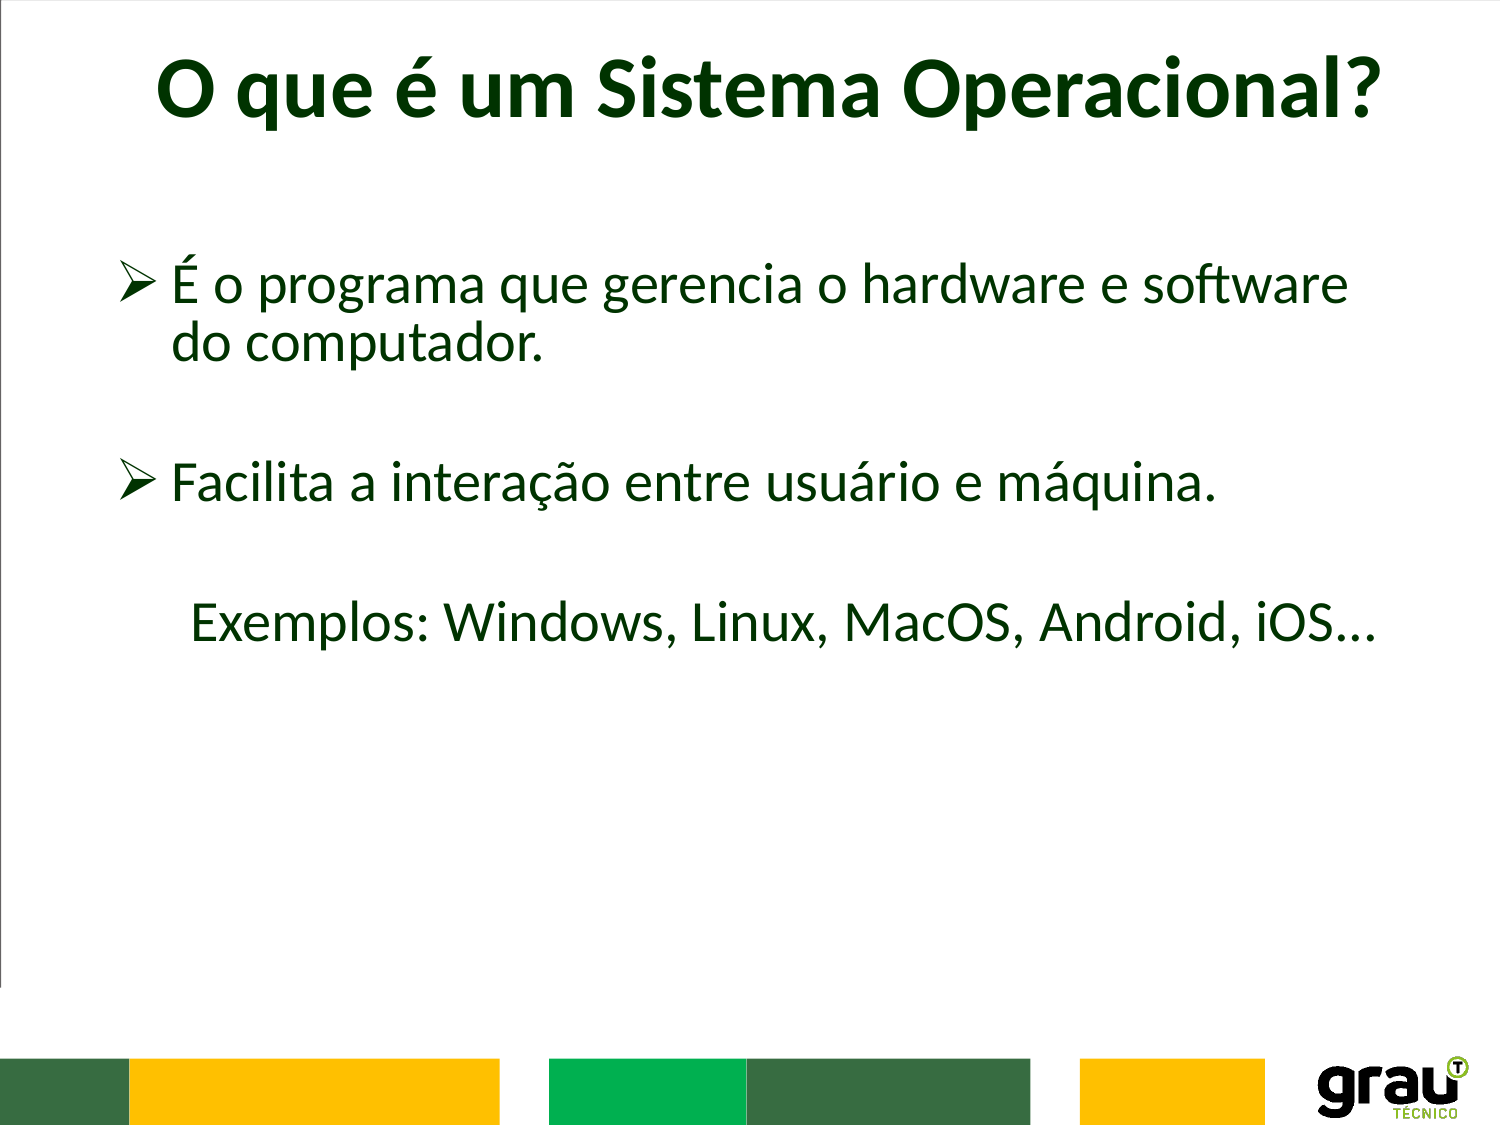

# O que é um Sistema Operacional?
É o programa que gerencia o hardware e software do computador.

Facilita a interação entre usuário e máquina.

Exemplos: Windows, Linux, MacOS, Android, iOS...